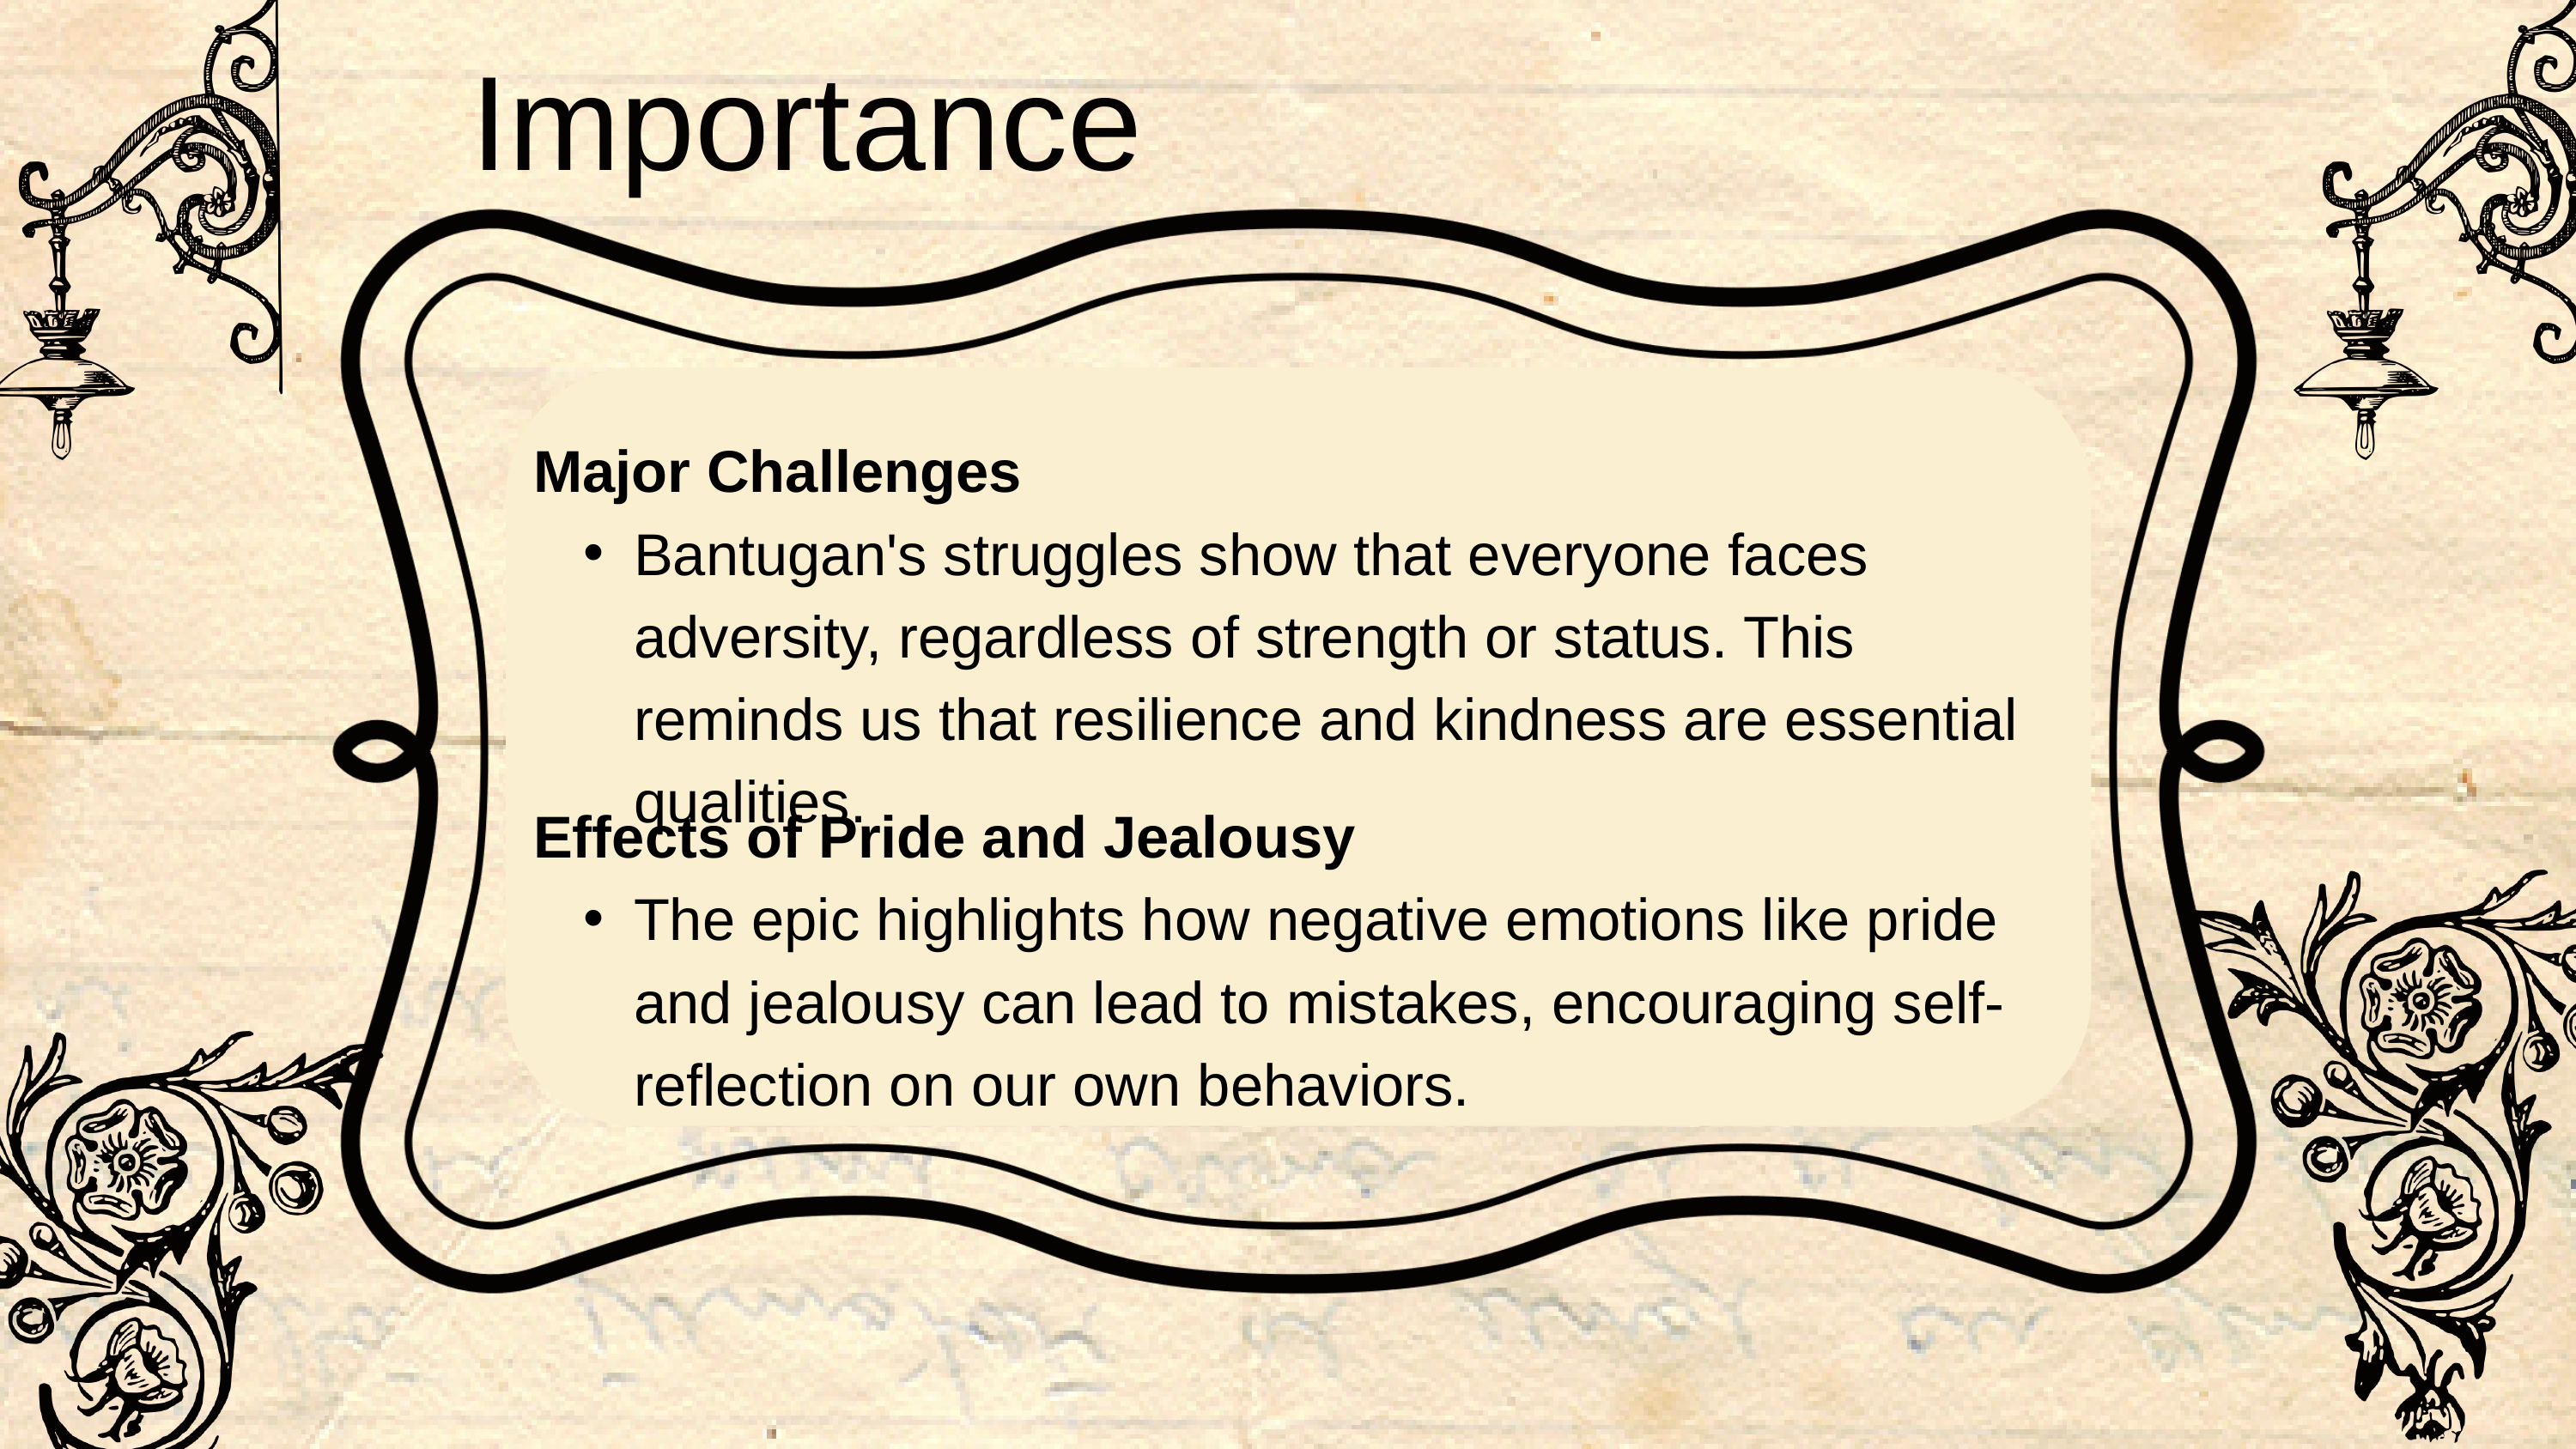

Importance

Major Challenges
Bantugan's struggles show that everyone faces adversity, regardless of strength or status. This reminds us that resilience and kindness are essential qualities.
Effects of Pride and Jealousy
The epic highlights how negative emotions like pride and jealousy can lead to mistakes, encouraging self-reflection on our own behaviors.